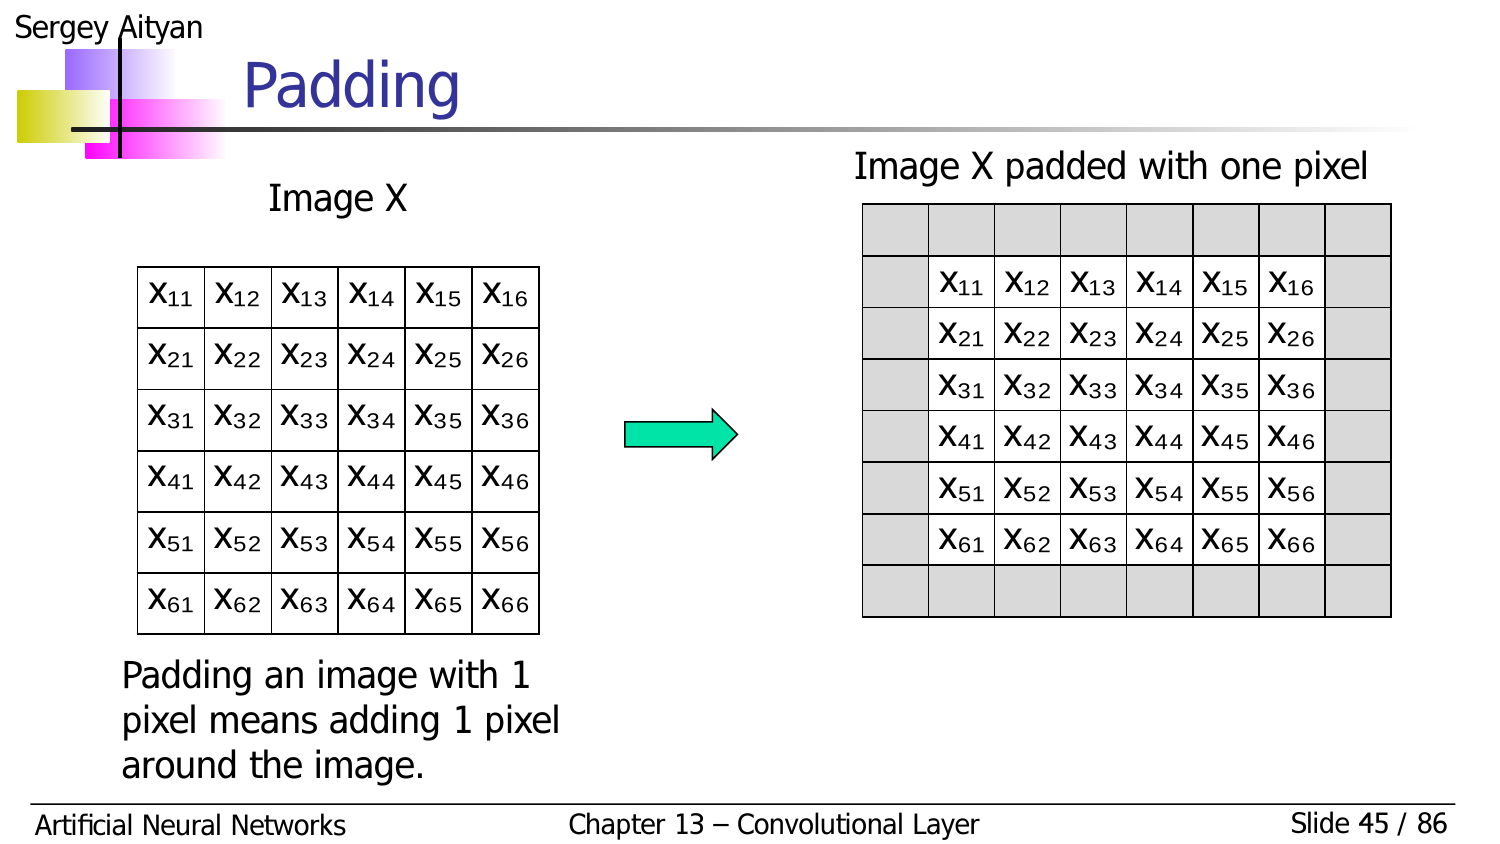

# Padding
Image X padded with one pixel
Image X
|  |  |  |  |  |  |  |  |
| --- | --- | --- | --- | --- | --- | --- | --- |
|  | x₁₁ | x₁₂ | x₁₃ | x₁₄ | x₁₅ | x₁₆ |  |
|  | x₂₁ | x₂₂ | x₂₃ | x₂₄ | x₂₅ | x₂₆ |  |
|  | x₃₁ | x₃₂ | x₃₃ | x₃₄ | x₃₅ | x₃₆ |  |
|  | x₄₁ | x₄₂ | x₄₃ | x₄₄ | x₄₅ | x₄₆ |  |
|  | x₅₁ | x₅₂ | x₅₃ | x₅₄ | x₅₅ | x₅₆ |  |
|  | x₆₁ | x₆₂ | x₆₃ | x₆₄ | x₆₅ | x₆₆ |  |
|  |  |  |  |  |  |  |  |
| x₁₁ | x₁₂ | x₁₃ | x₁₄ | x₁₅ | x₁₆ |
| --- | --- | --- | --- | --- | --- |
| x₂₁ | x₂₂ | x₂₃ | x₂₄ | x₂₅ | x₂₆ |
| x₃₁ | x₃₂ | x₃₃ | x₃₄ | x₃₅ | x₃₆ |
| x₄₁ | x₄₂ | x₄₃ | x₄₄ | x₄₅ | x₄₆ |
| x₅₁ | x₅₂ | x₅₃ | x₅₄ | x₅₅ | x₅₆ |
| x₆₁ | x₆₂ | x₆₃ | x₆₄ | x₆₅ | x₆₆ |

Padding an image with 1 pixel means adding 1 pixel around the image.